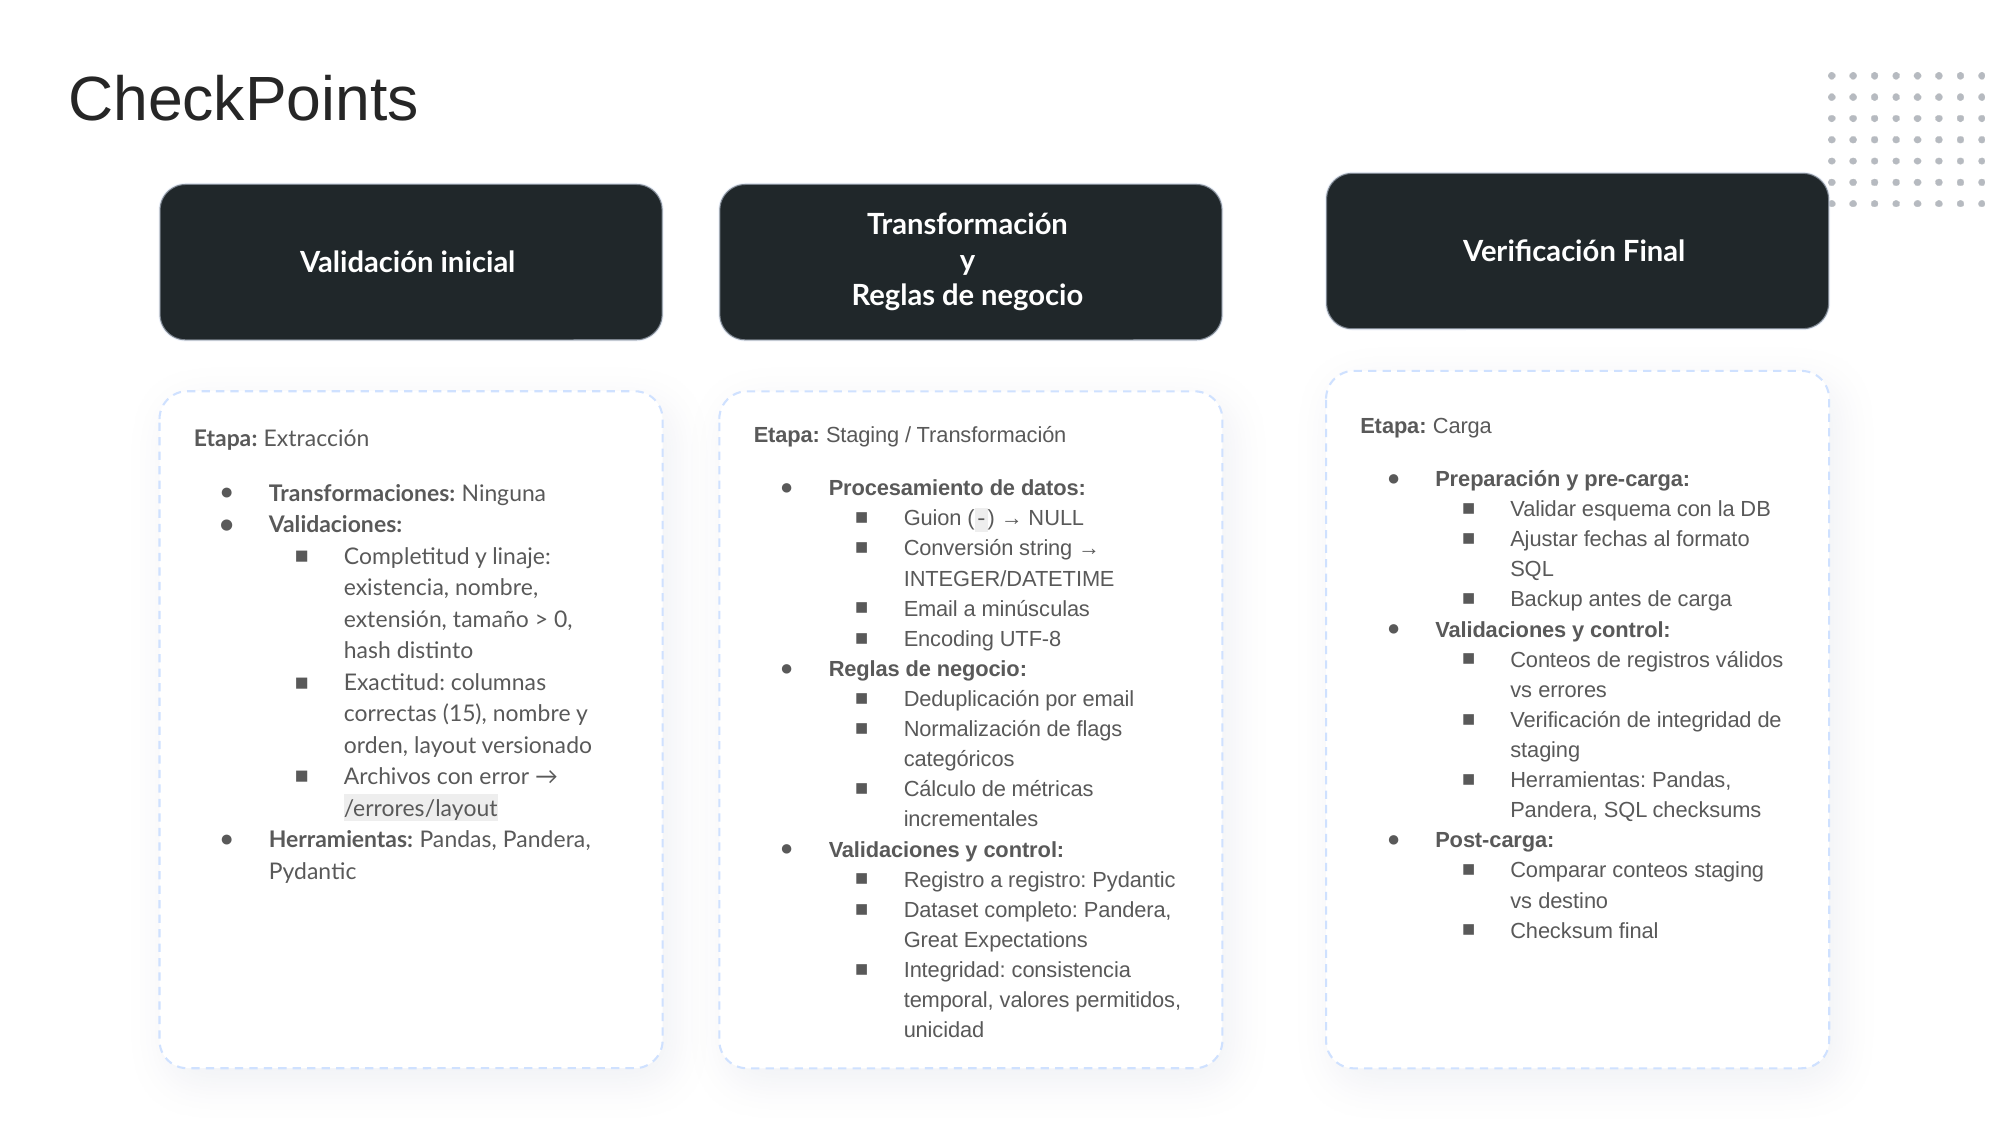

# CheckPoints

Transformación
y
Reglas de negocio
Verificación Final
Validación inicial

Etapa: Carga
Preparación y pre-carga:
Validar esquema con la DB
Ajustar fechas al formato SQL
Backup antes de carga
Validaciones y control:
Conteos de registros válidos vs errores
Verificación de integridad de staging
Herramientas: Pandas, Pandera, SQL checksums
Post-carga:
Comparar conteos staging vs destino
Checksum final

Etapa: Extracción
Transformaciones: Ninguna
Validaciones:
Completitud y linaje: existencia, nombre, extensión, tamaño > 0, hash distinto
Exactitud: columnas correctas (15), nombre y orden, layout versionado
Archivos con error → /errores/layout
Herramientas: Pandas, Pandera, Pydantic

Etapa: Staging / Transformación
Procesamiento de datos:
Guion (-) → NULL
Conversión string → INTEGER/DATETIME
Email a minúsculas
Encoding UTF-8
Reglas de negocio:
Deduplicación por email
Normalización de flags categóricos
Cálculo de métricas incrementales
Validaciones y control:
Registro a registro: Pydantic
Dataset completo: Pandera, Great Expectations
Integridad: consistencia temporal, valores permitidos, unicidad